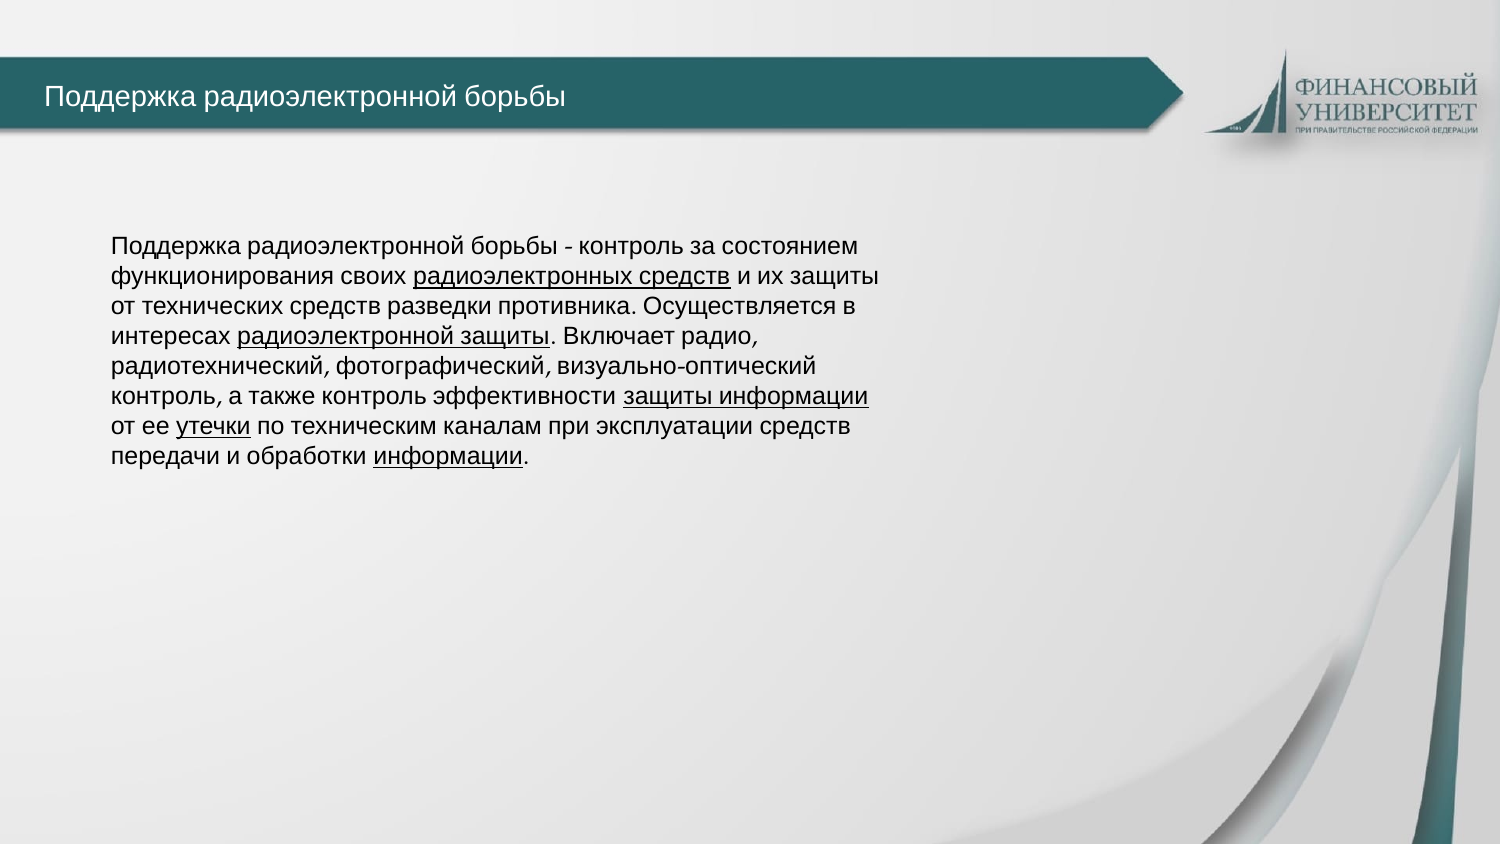

Поддержка радиоэлектронной борьбы
Поддержка радиоэлектронной борьбы - контроль за состоянием функционирования своих радиоэлектронных средств и их защиты от технических средств разведки противника. Осуществляется в интересах радиоэлектронной защиты. Включает радио, радиотехнический, фотографический, визуально-оптический контроль, а также контроль эффективности защиты информации от ее утечки по техническим каналам при эксплуатации средств передачи и обработки информации.